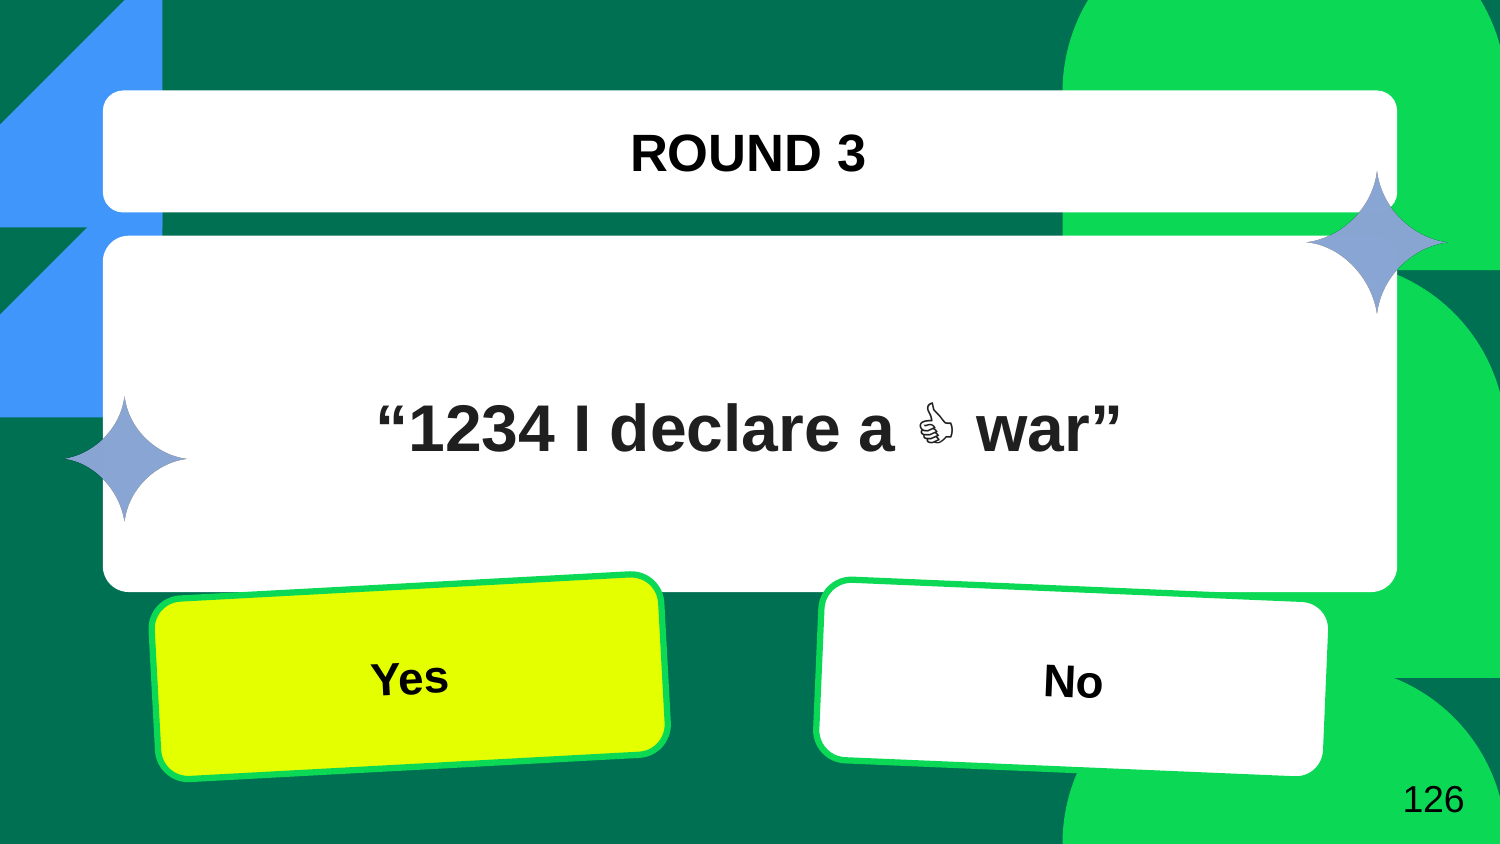

# ROUND 3
“1234 I declare a 👍 war”

Yes
No